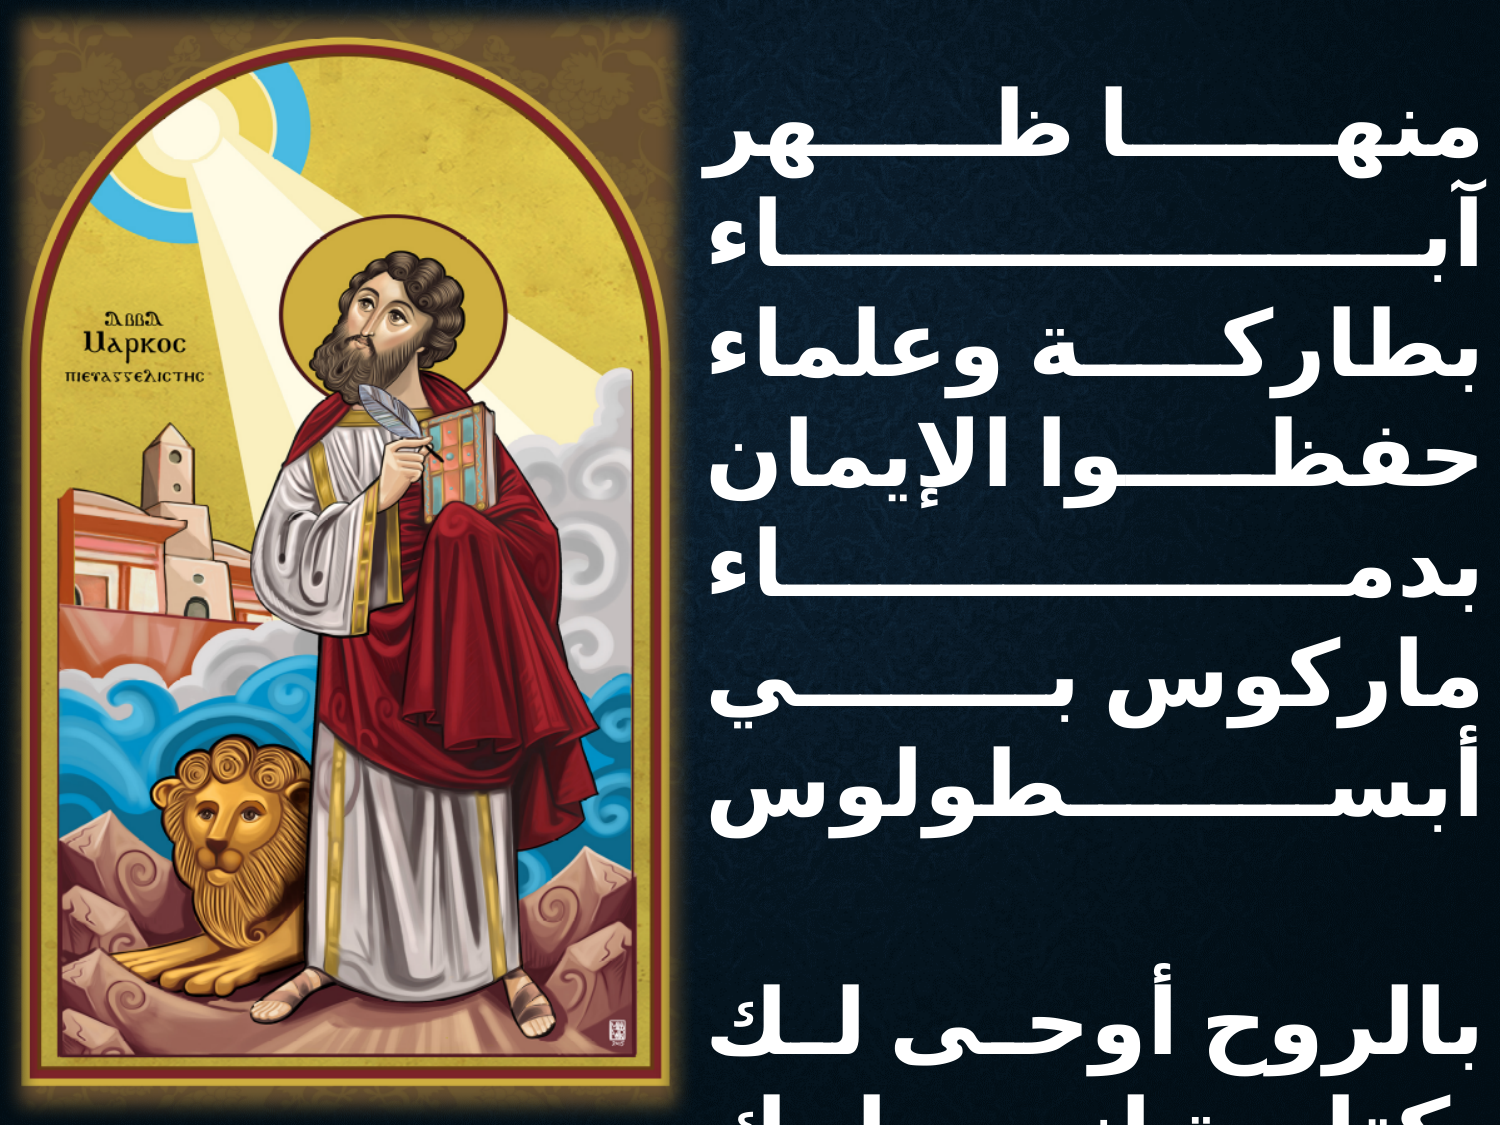

منهــــا ظـــهر آبــــــاء
بطاركة وعلماء
حفظــــوا الإيمان بدمــاء
ماركوس بي أبسطولوس
بالروح أوحى لك
بكتابة إنجـيلــك
محفوظ لك تبشيرك
ماركوس بي أبسطولوس